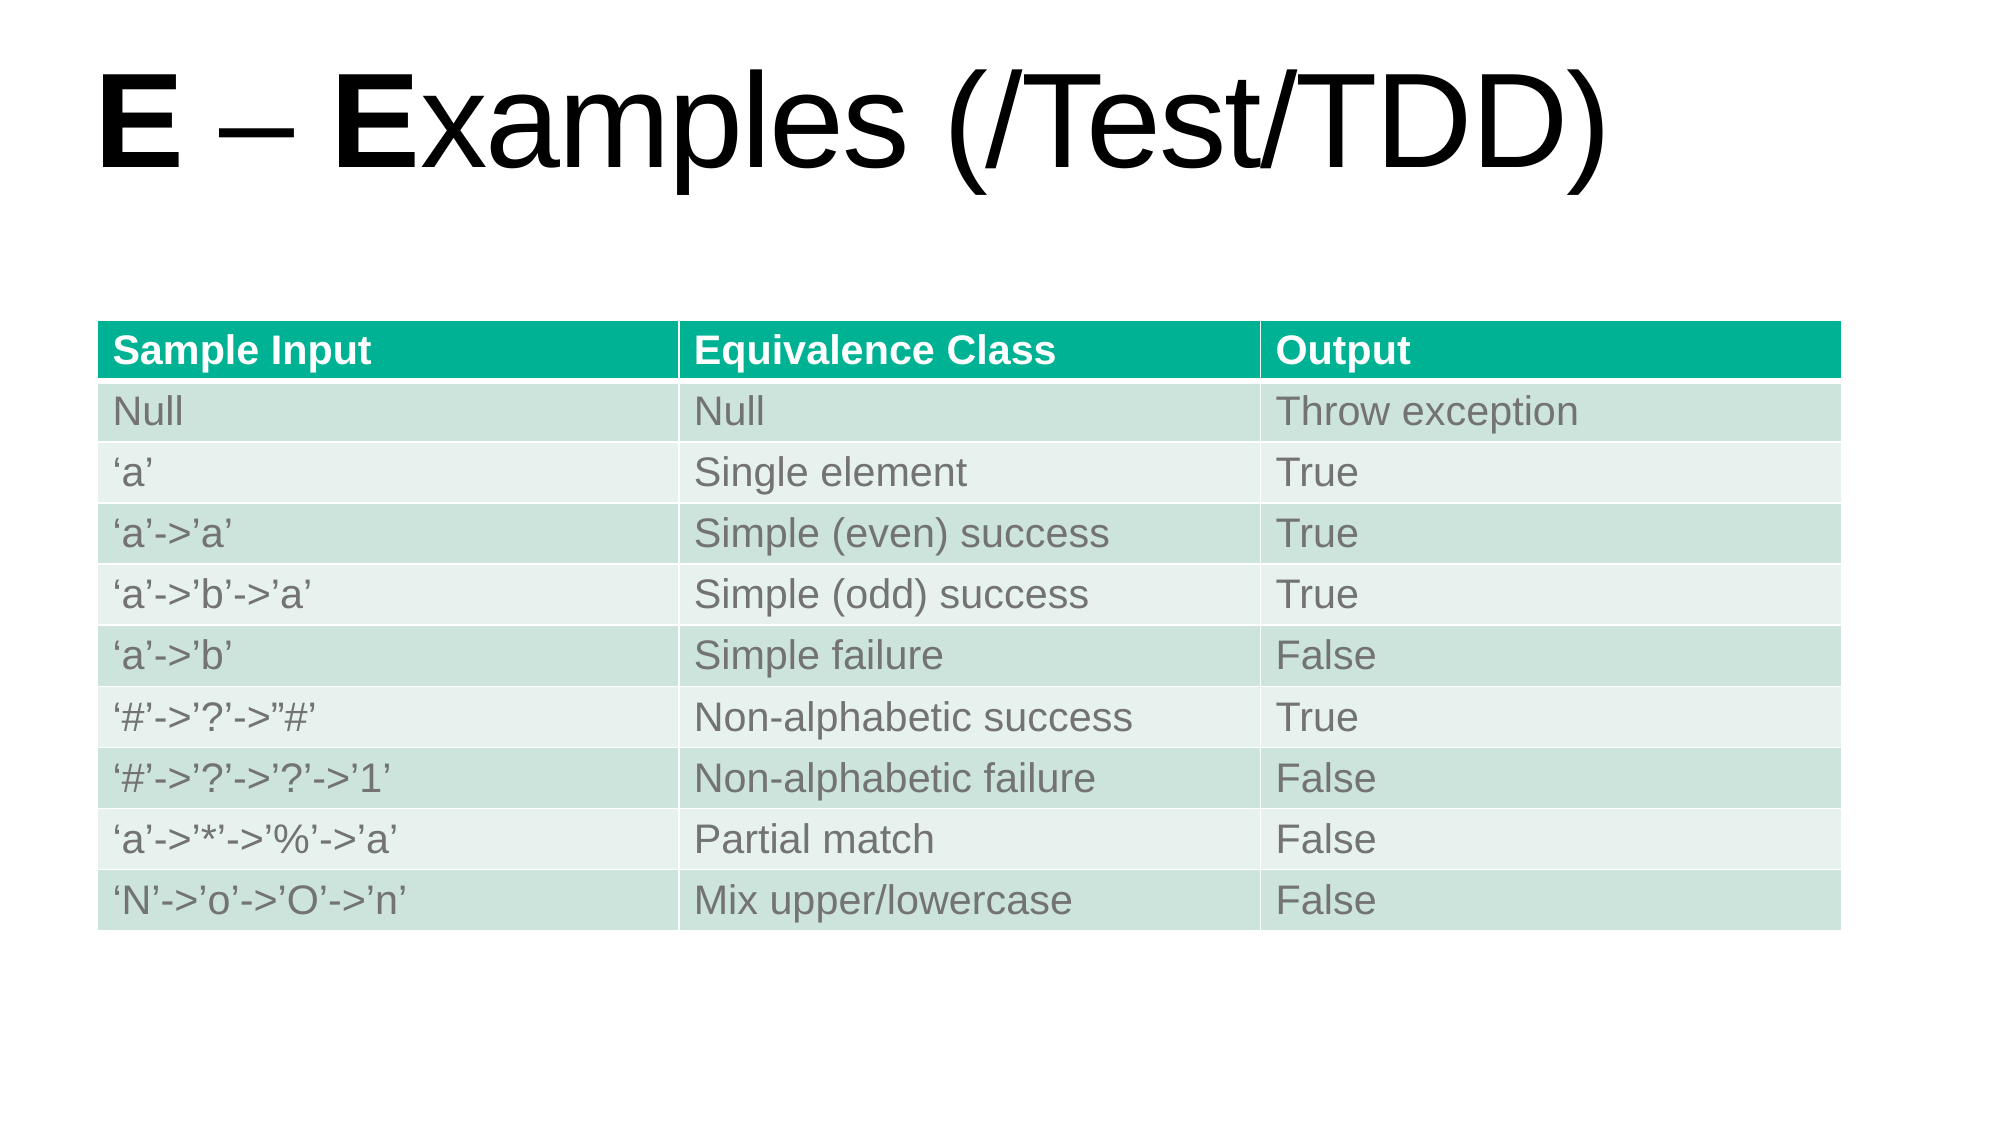

# E – Examples (/Test/TDD)
| Sample Input | Equivalence Class | Output |
| --- | --- | --- |
| Null | Null | Throw exception |
| ‘a’ | Single element | True |
| ‘a’->’a’ | Simple (even) success | True |
| ‘a’->’b’->’a’ | Simple (odd) success | True |
| ‘a’->’b’ | Simple failure | False |
| ‘#’->’?’->”#’ | Non-alphabetic success | True |
| ‘#’->’?’->’?’->’1’ | Non-alphabetic failure | False |
| ‘a’->’\*’->’%’->’a’ | Partial match | False |
| ‘N’->’o’->’O’->’n’ | Mix upper/lowercase | False |